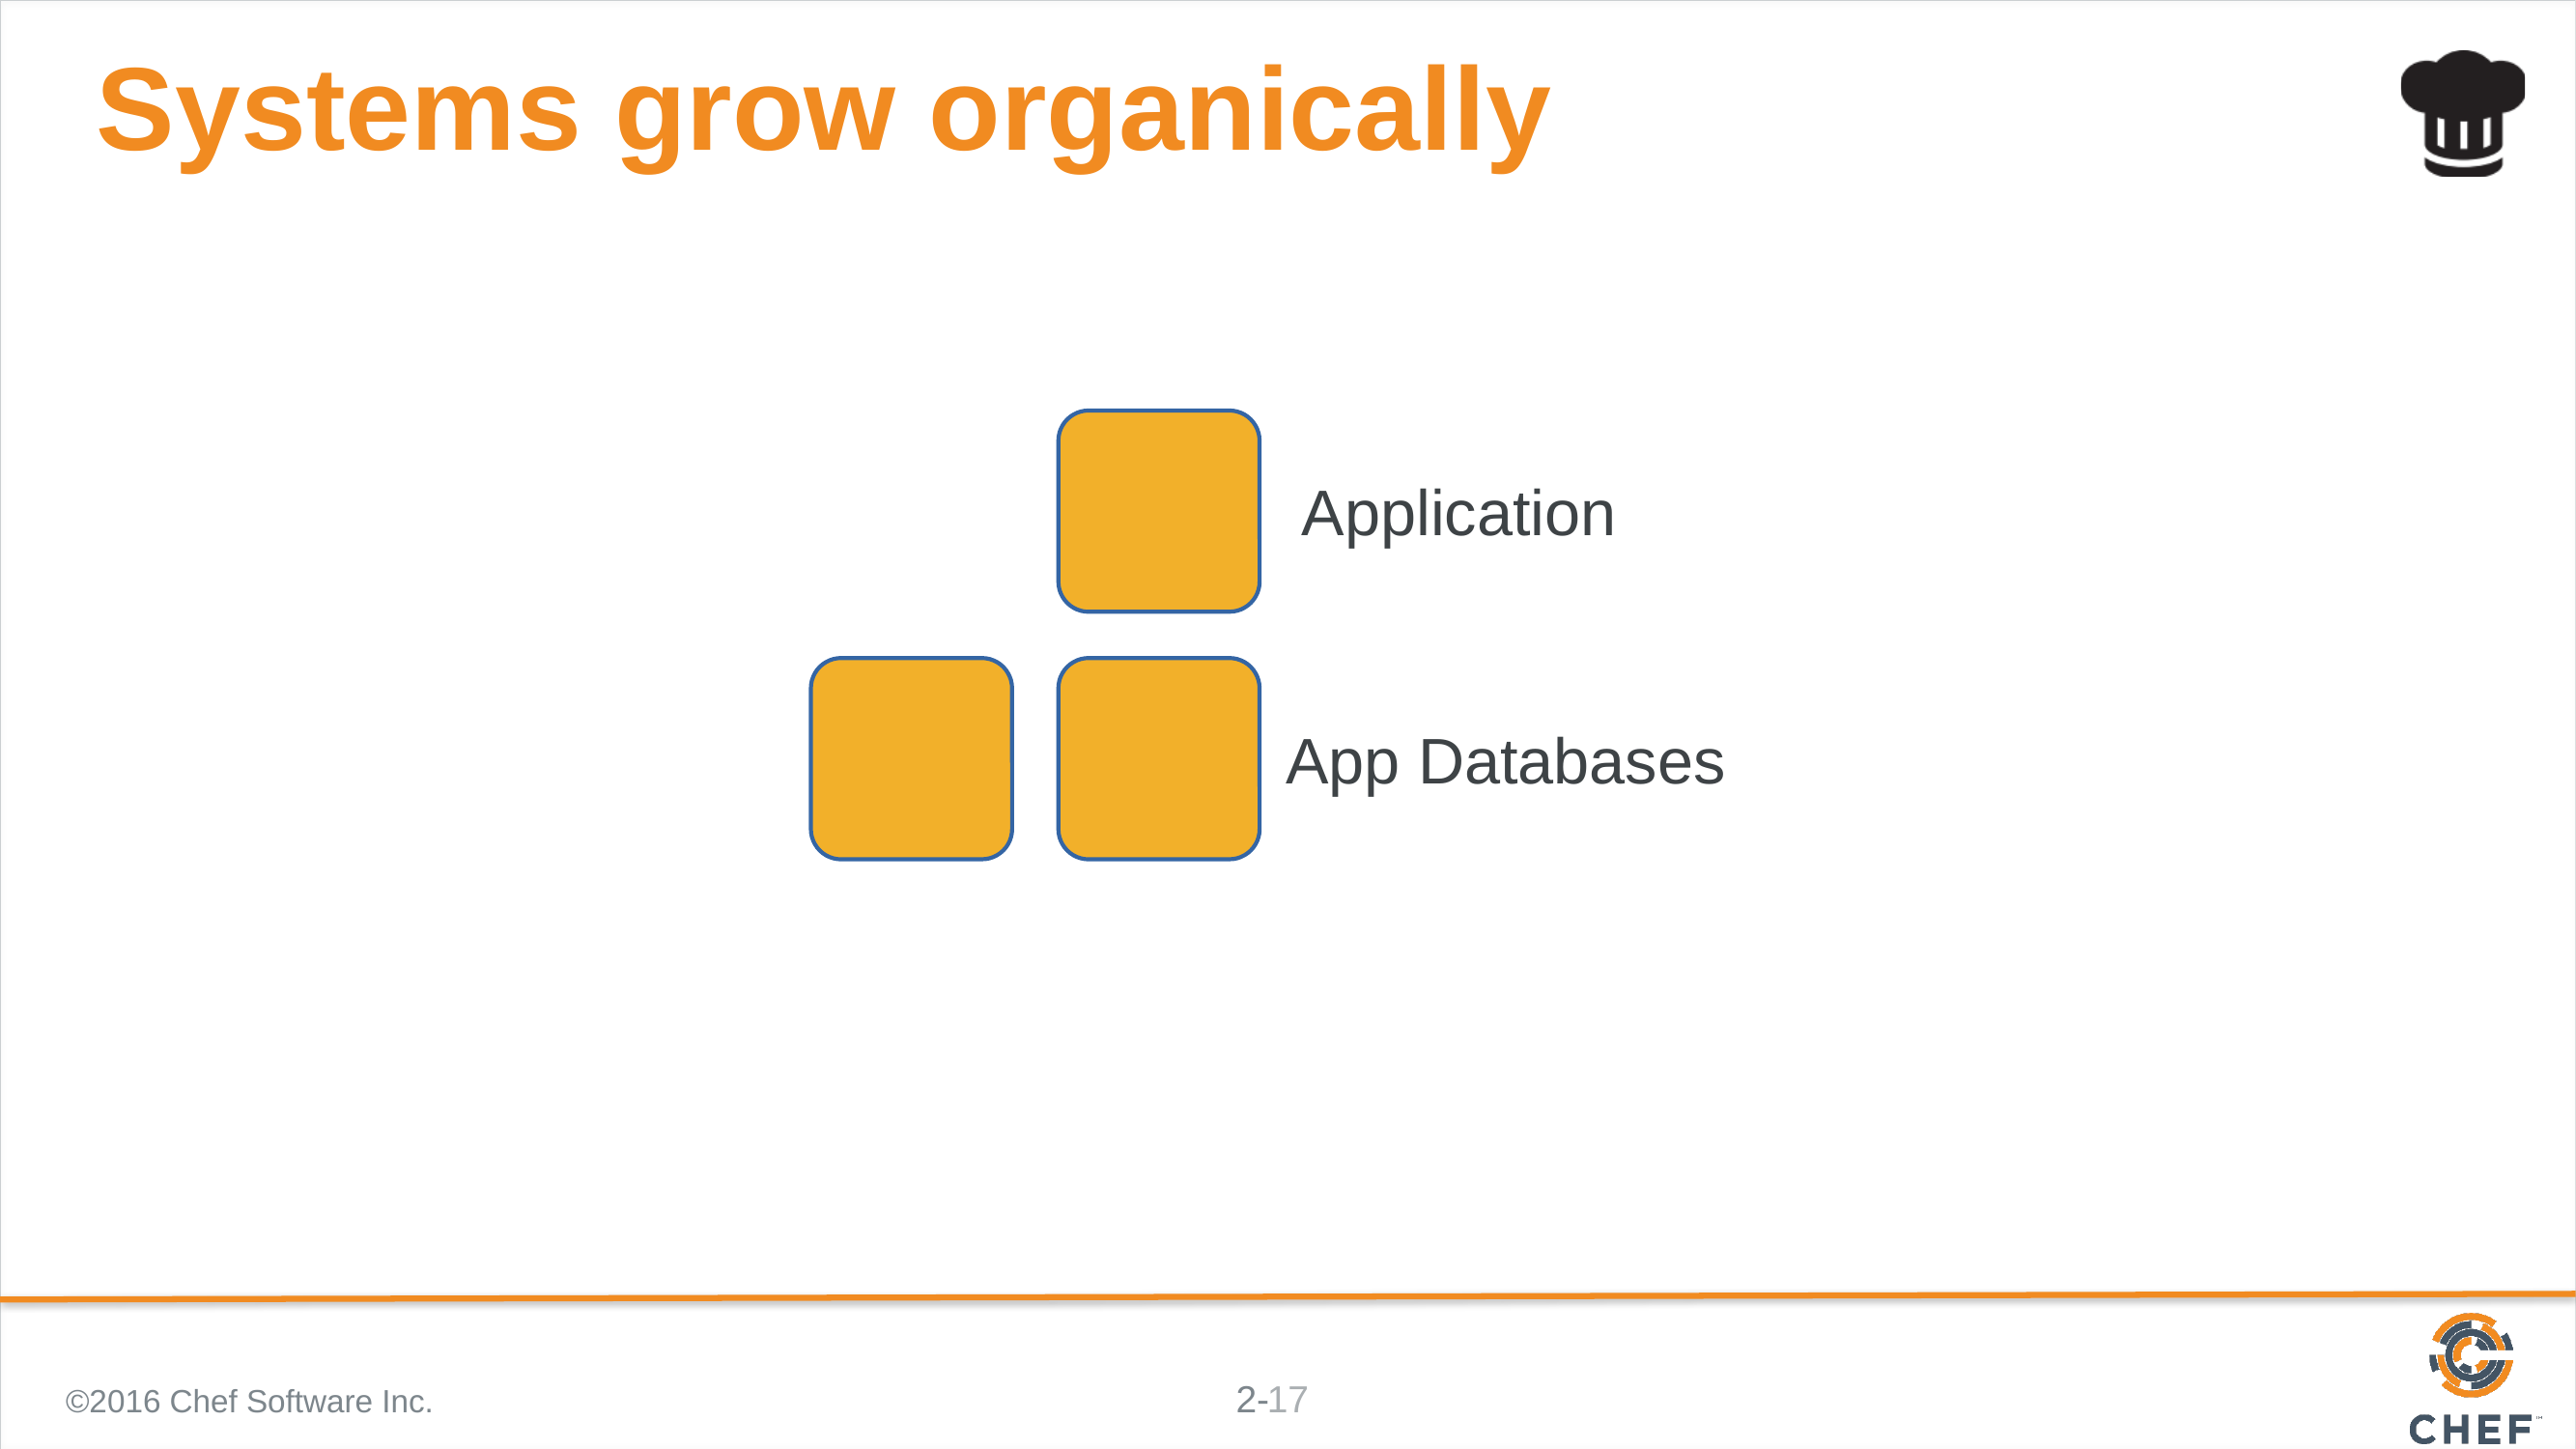

# Systems grow organically

Application

App Databases
©2016 Chef Software Inc.
17